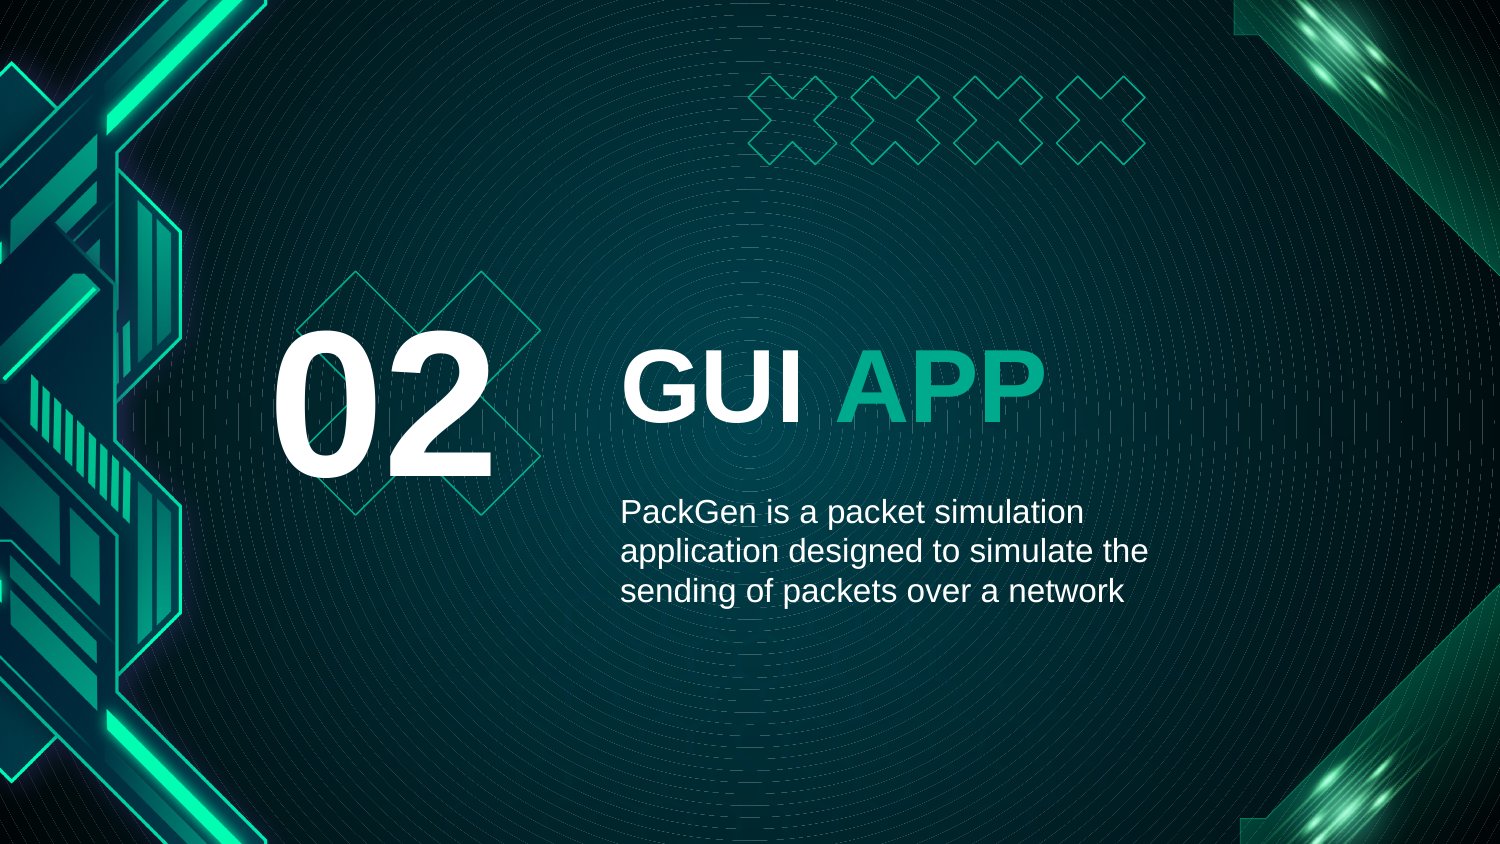

02
# GUI APP
PackGen is a packet simulation application designed to simulate the sending of packets over a network